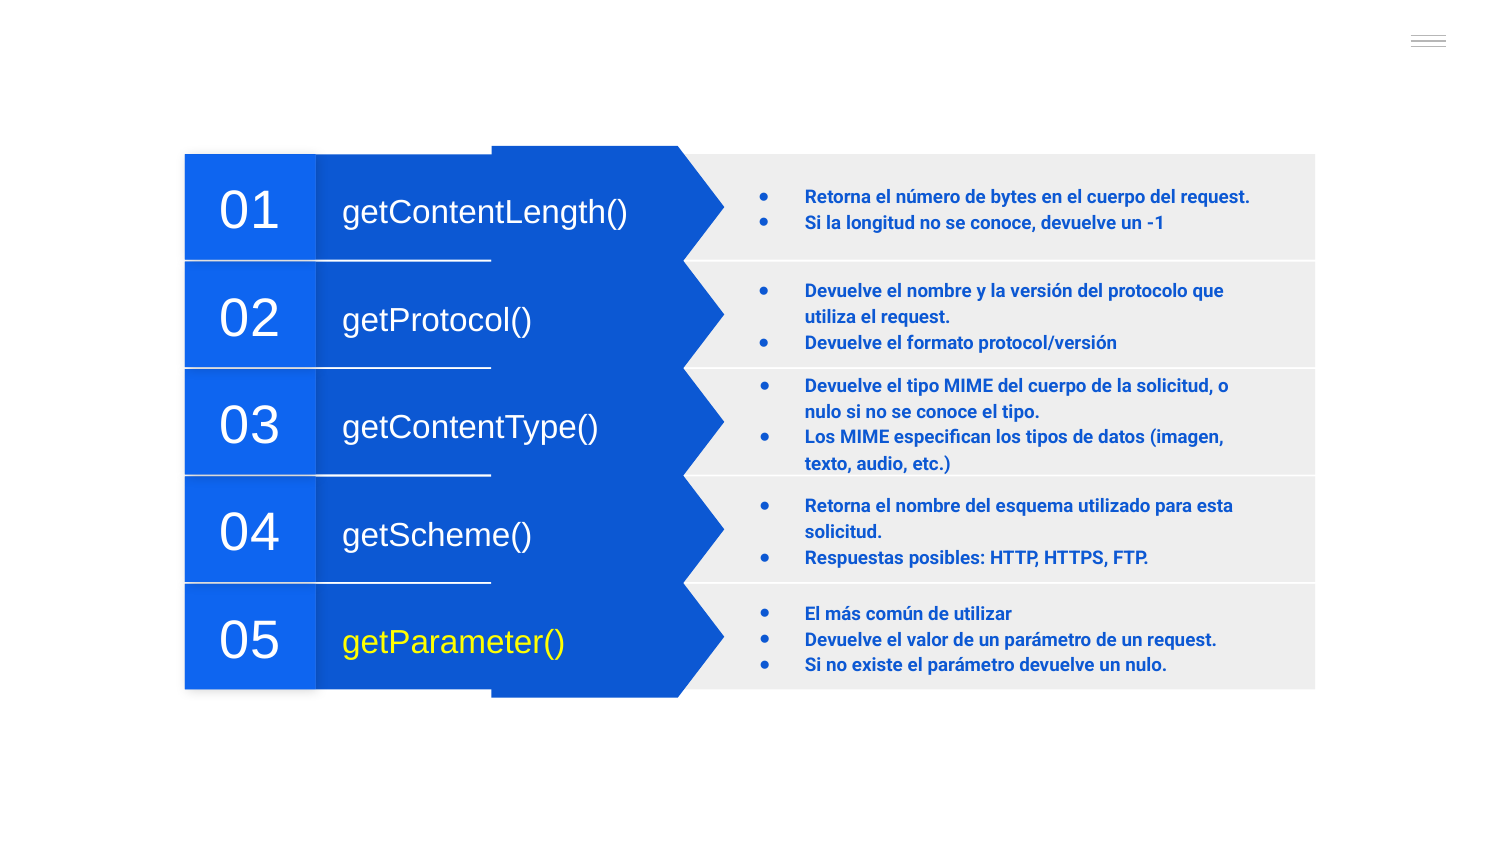

01

Retorna el número de bytes en el cuerpo del request.
Si la longitud no se conoce, devuelve un -1
getContentLength()

02

Devuelve el nombre y la versión del protocolo que utiliza el request.
Devuelve el formato protocol/versión
getProtocol()

03

Devuelve el tipo MIME del cuerpo de la solicitud, o nulo si no se conoce el tipo.
Los MIME especifican los tipos de datos (imagen, texto, audio, etc.)
getContentType()

04

Retorna el nombre del esquema utilizado para esta solicitud.
Respuestas posibles: HTTP, HTTPS, FTP.
getScheme()

05

El más común de utilizar
Devuelve el valor de un parámetro de un request.
Si no existe el parámetro devuelve un nulo.
getParameter()